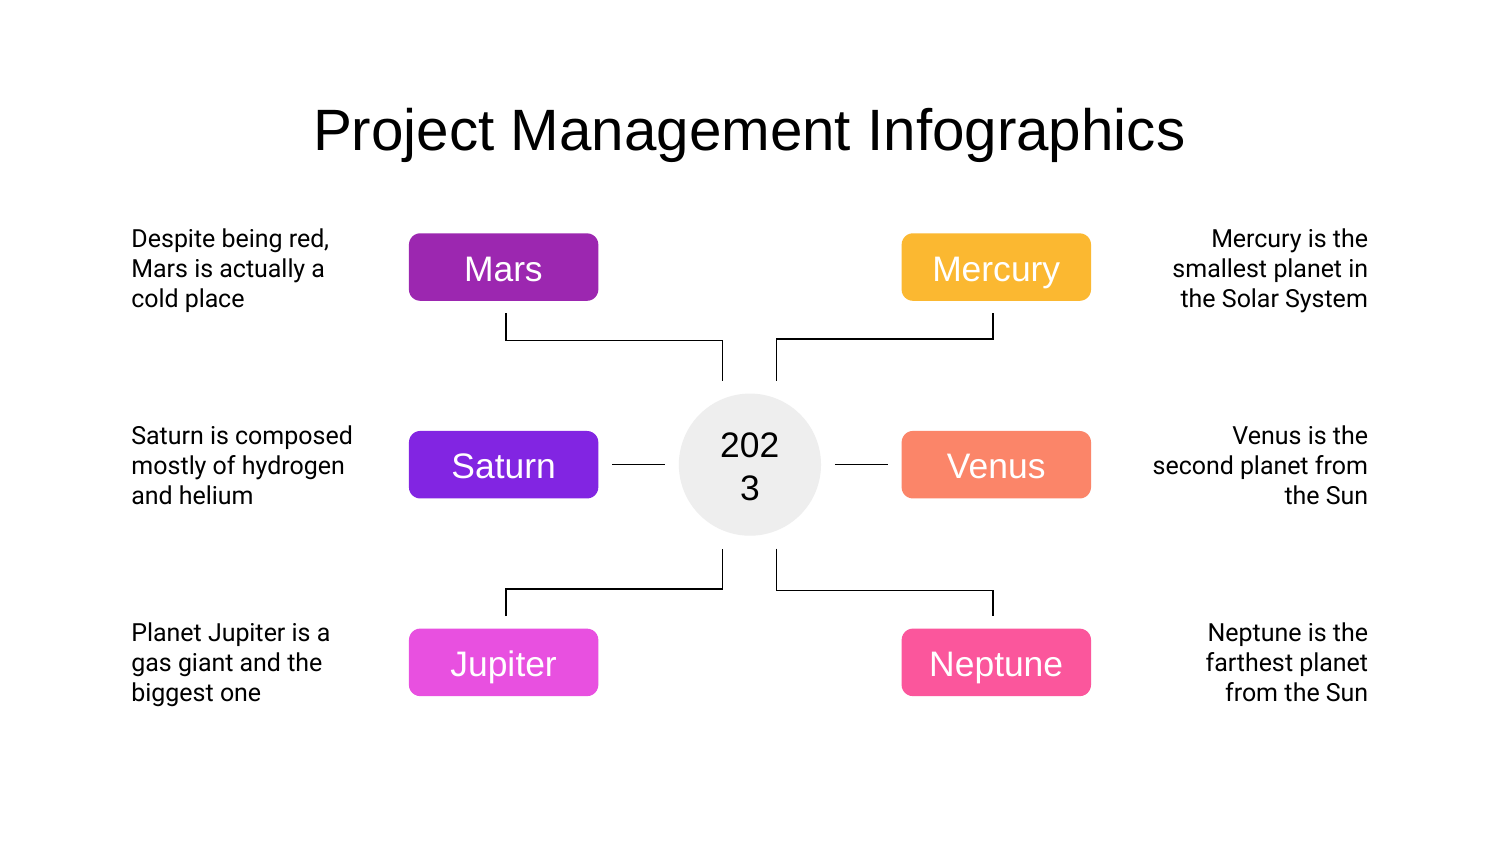

# Project Management Infographics
Despite being red, Mars is actually a cold place
Mars

Mercury is the smallest planet in the Solar System
Mercury

2023
Saturn is composed mostly of hydrogen and helium
Saturn
Venus is the second planet from the Sun
Venus

Planet Jupiter is a gas giant and the biggest one
Jupiter

Neptune is the farthest planet from the Sun
Neptune